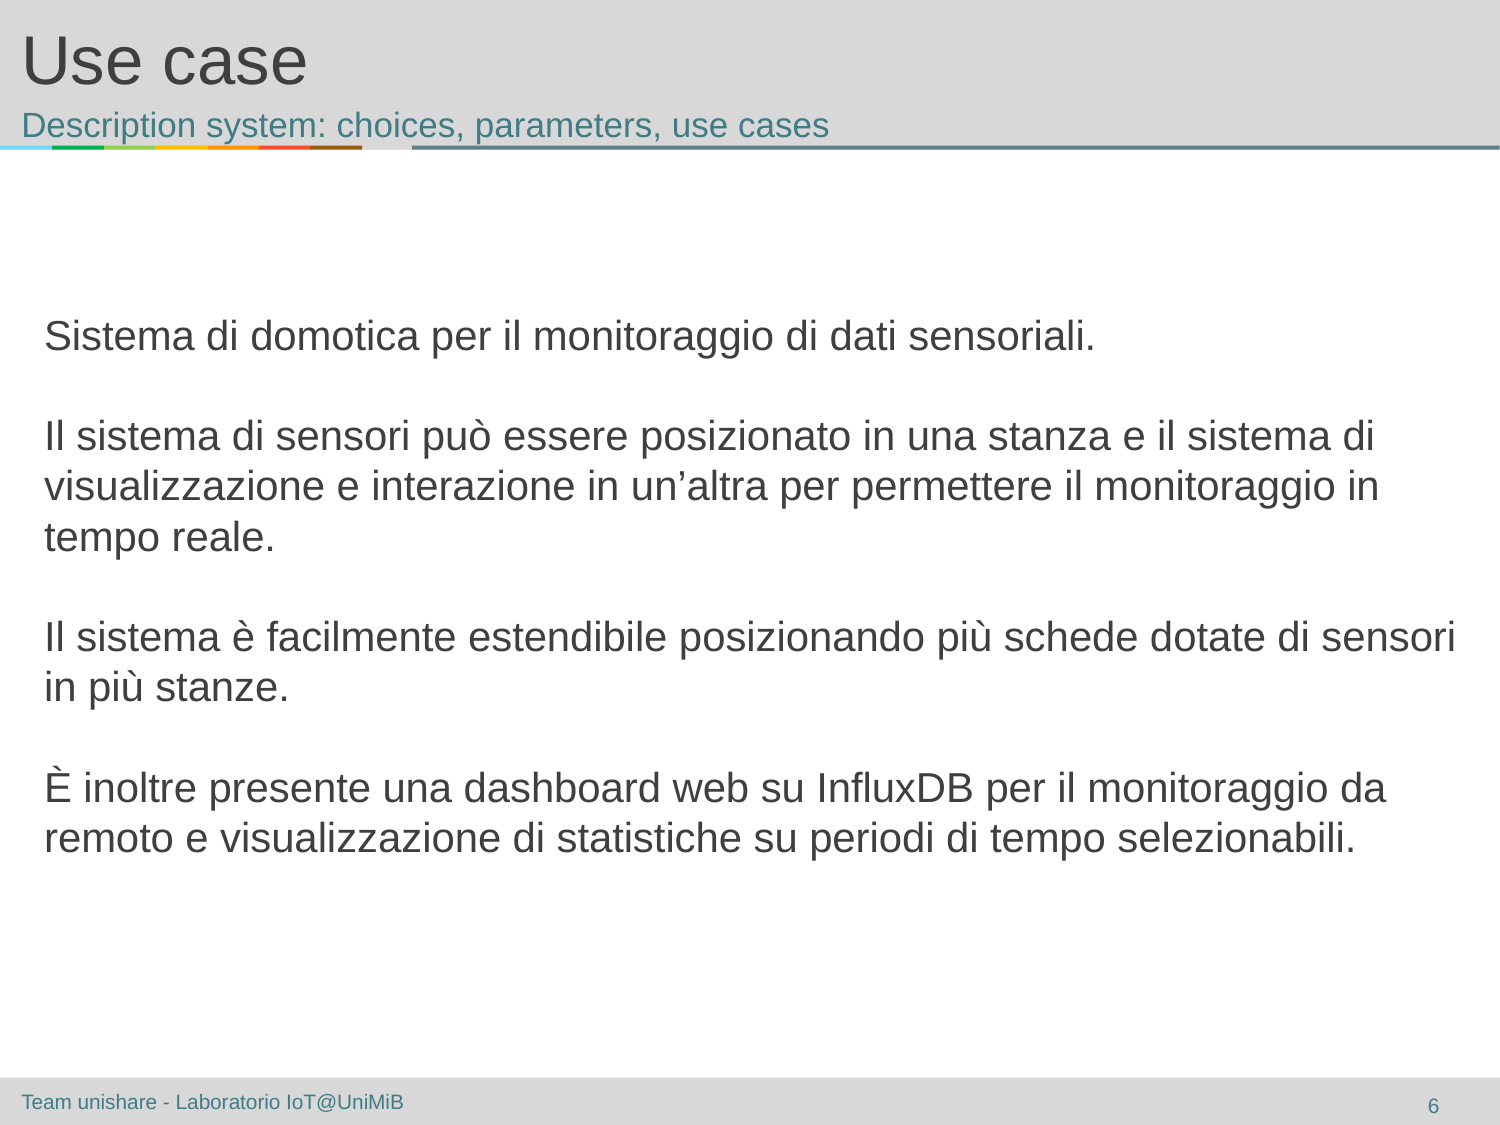

# Use case
Description system: choices, parameters, use cases
Sistema di domotica per il monitoraggio di dati sensoriali.

Il sistema di sensori può essere posizionato in una stanza e il sistema di visualizzazione e interazione in un’altra per permettere il monitoraggio in tempo reale.

Il sistema è facilmente estendibile posizionando più schede dotate di sensori in più stanze.

È inoltre presente una dashboard web su InfluxDB per il monitoraggio da remoto e visualizzazione di statistiche su periodi di tempo selezionabili.
6
Team unishare - Laboratorio IoT@UniMiB